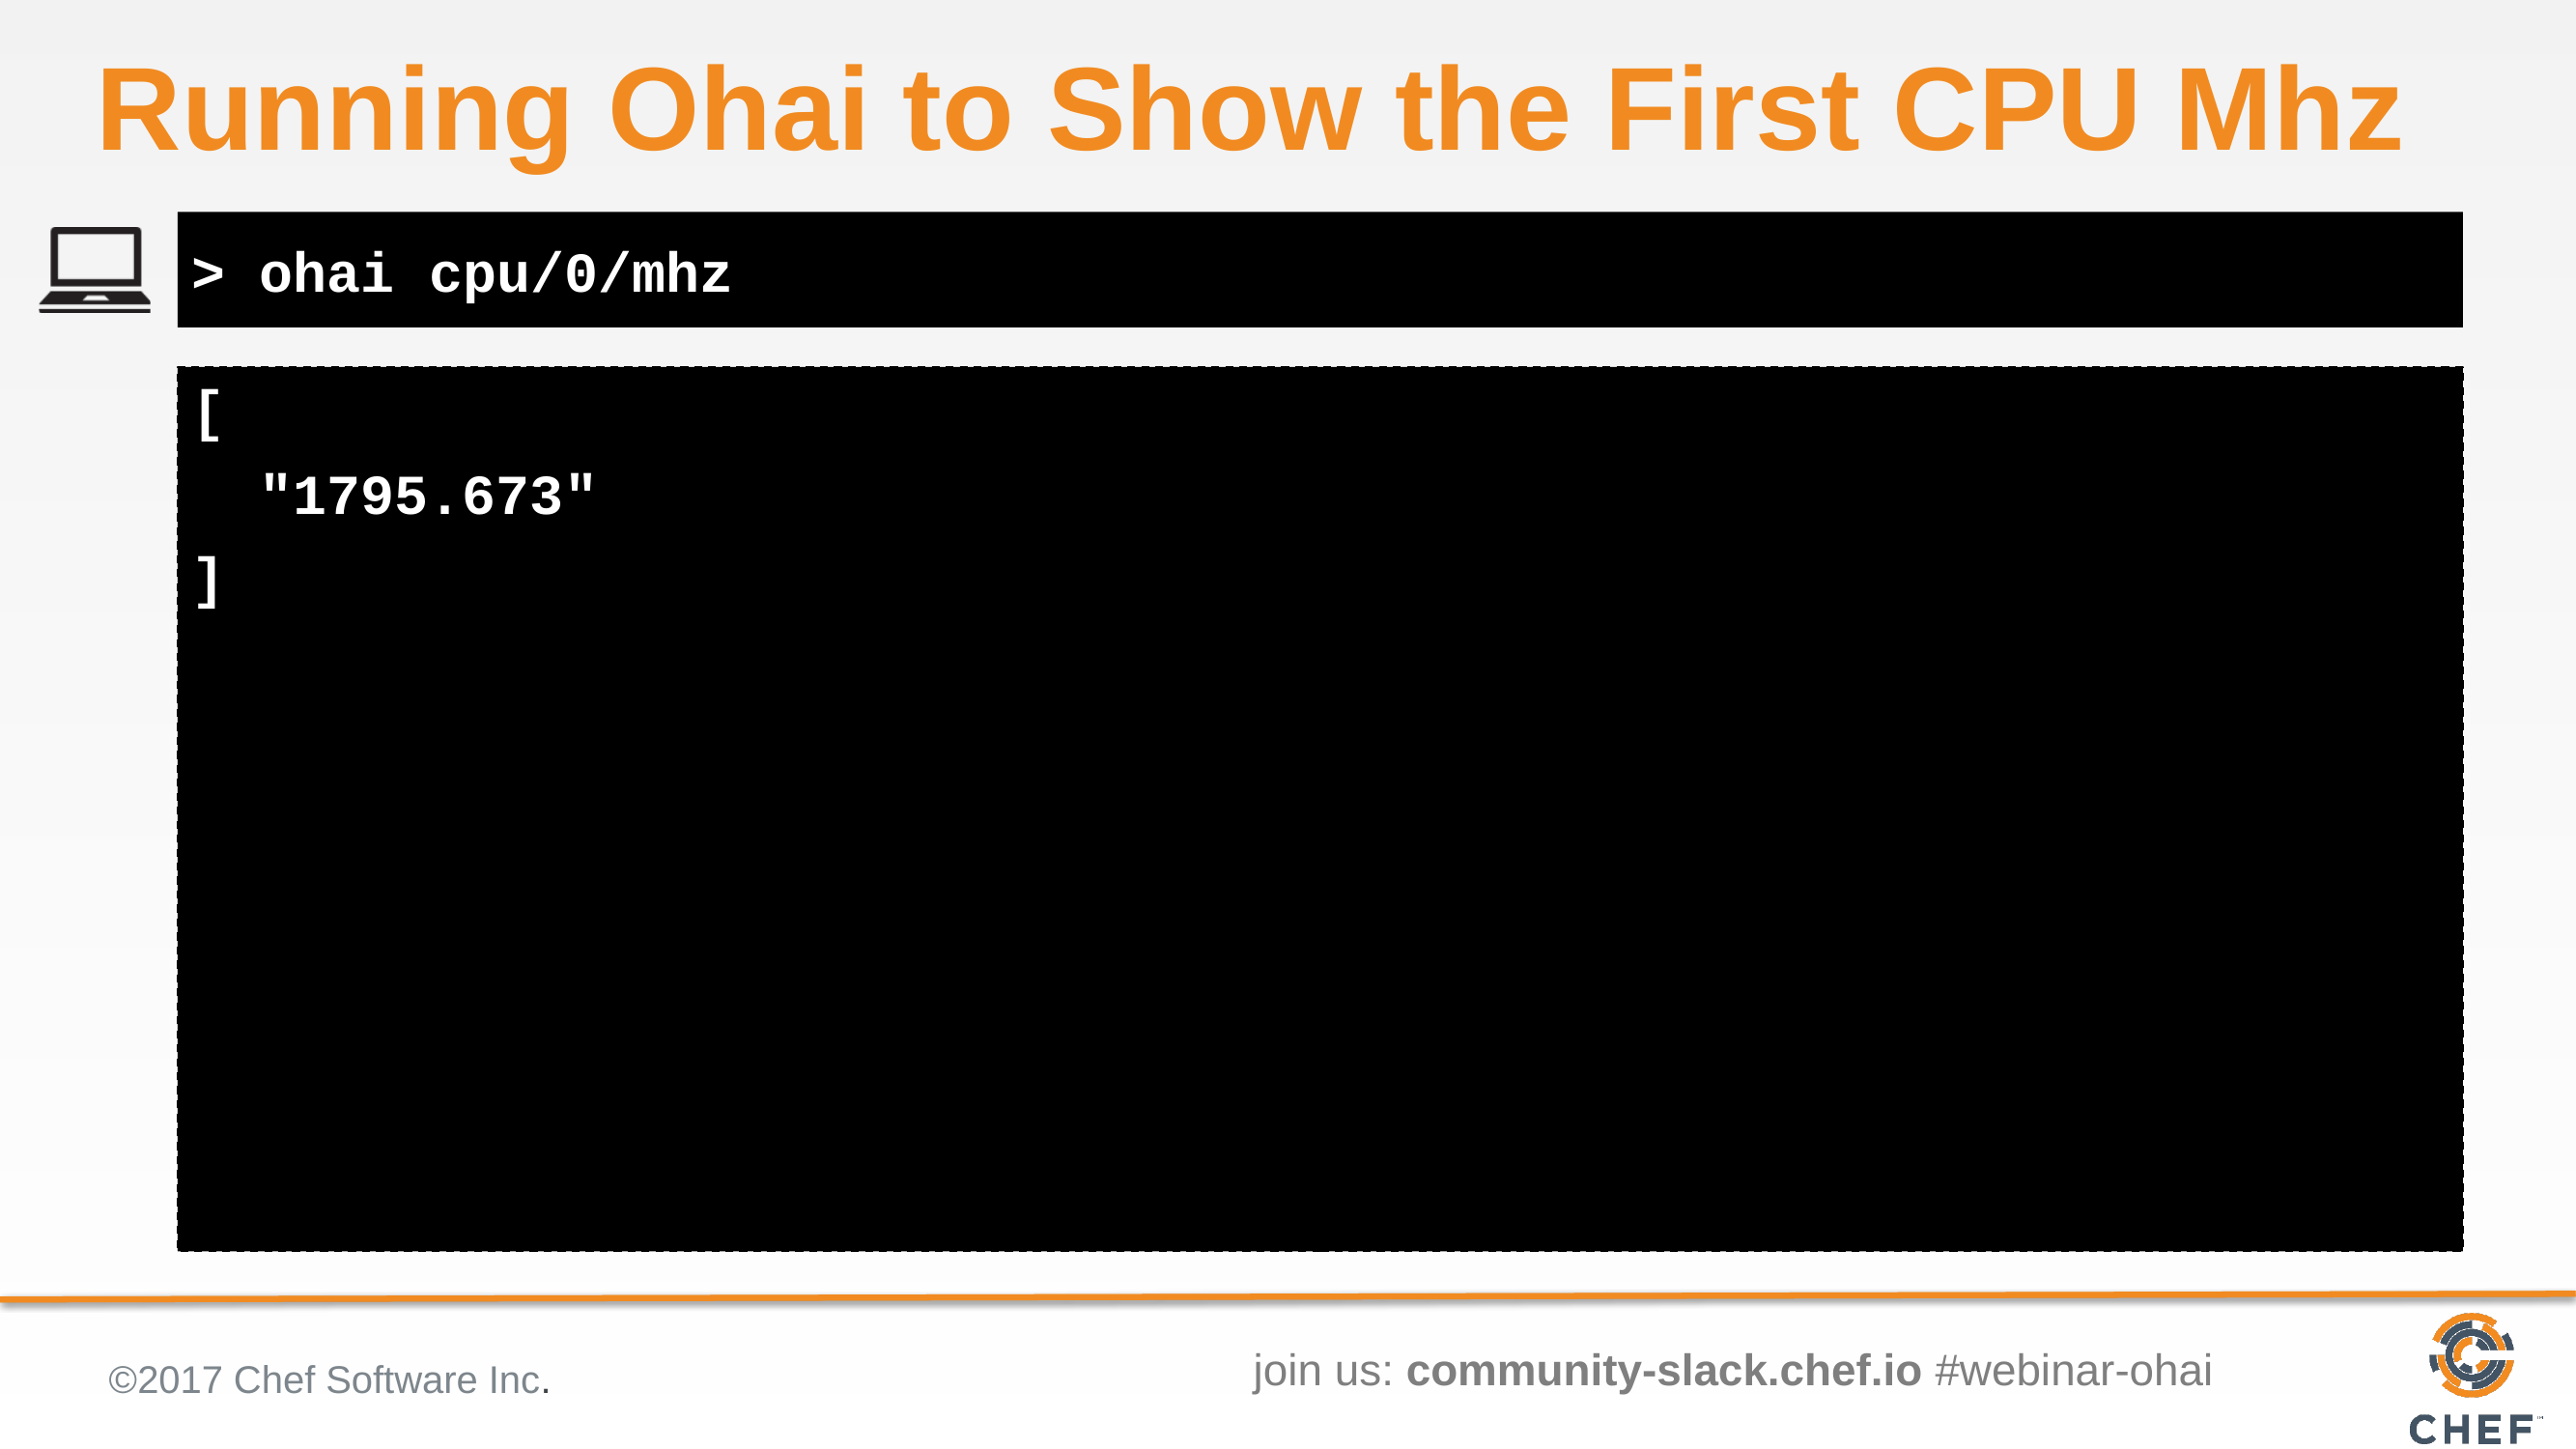

# Running Ohai to Show the First CPU Mhz
> ohai cpu/0/mhz
[
  "1795.673"
]